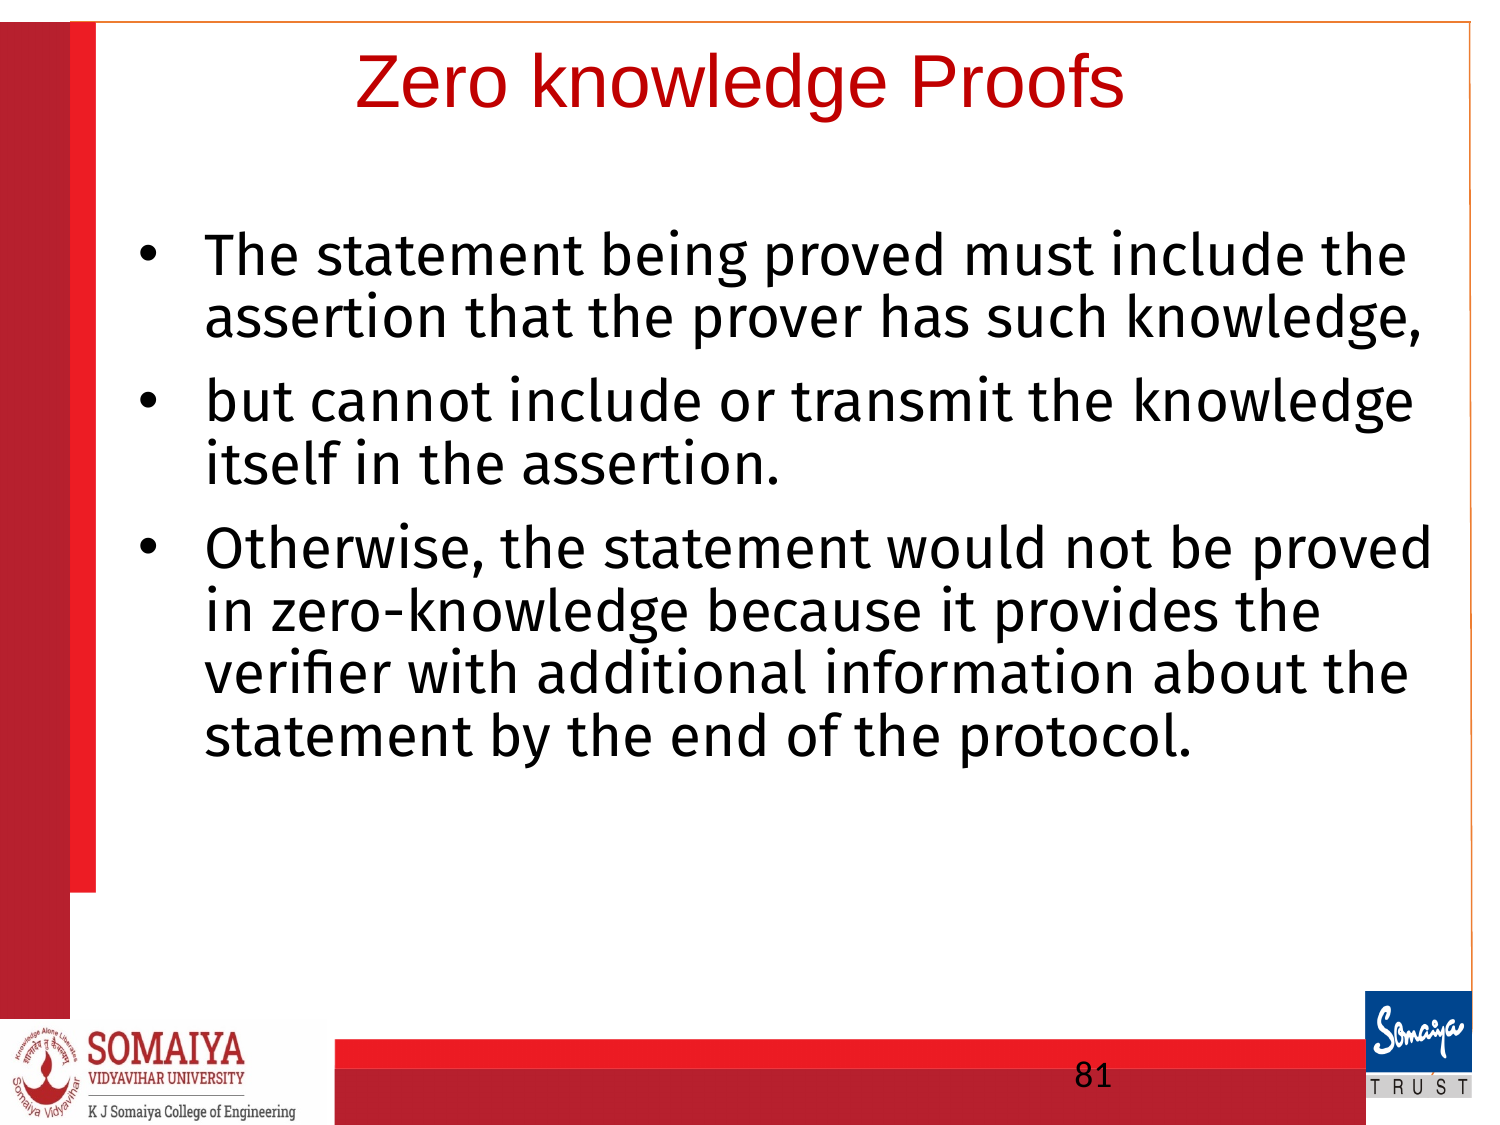

# Zero knowledge Proofs
The statement being proved must include the assertion that the prover has such knowledge,
but cannot include or transmit the knowledge itself in the assertion.
Otherwise, the statement would not be proved in zero-knowledge because it provides the verifier with additional information about the statement by the end of the protocol.

81